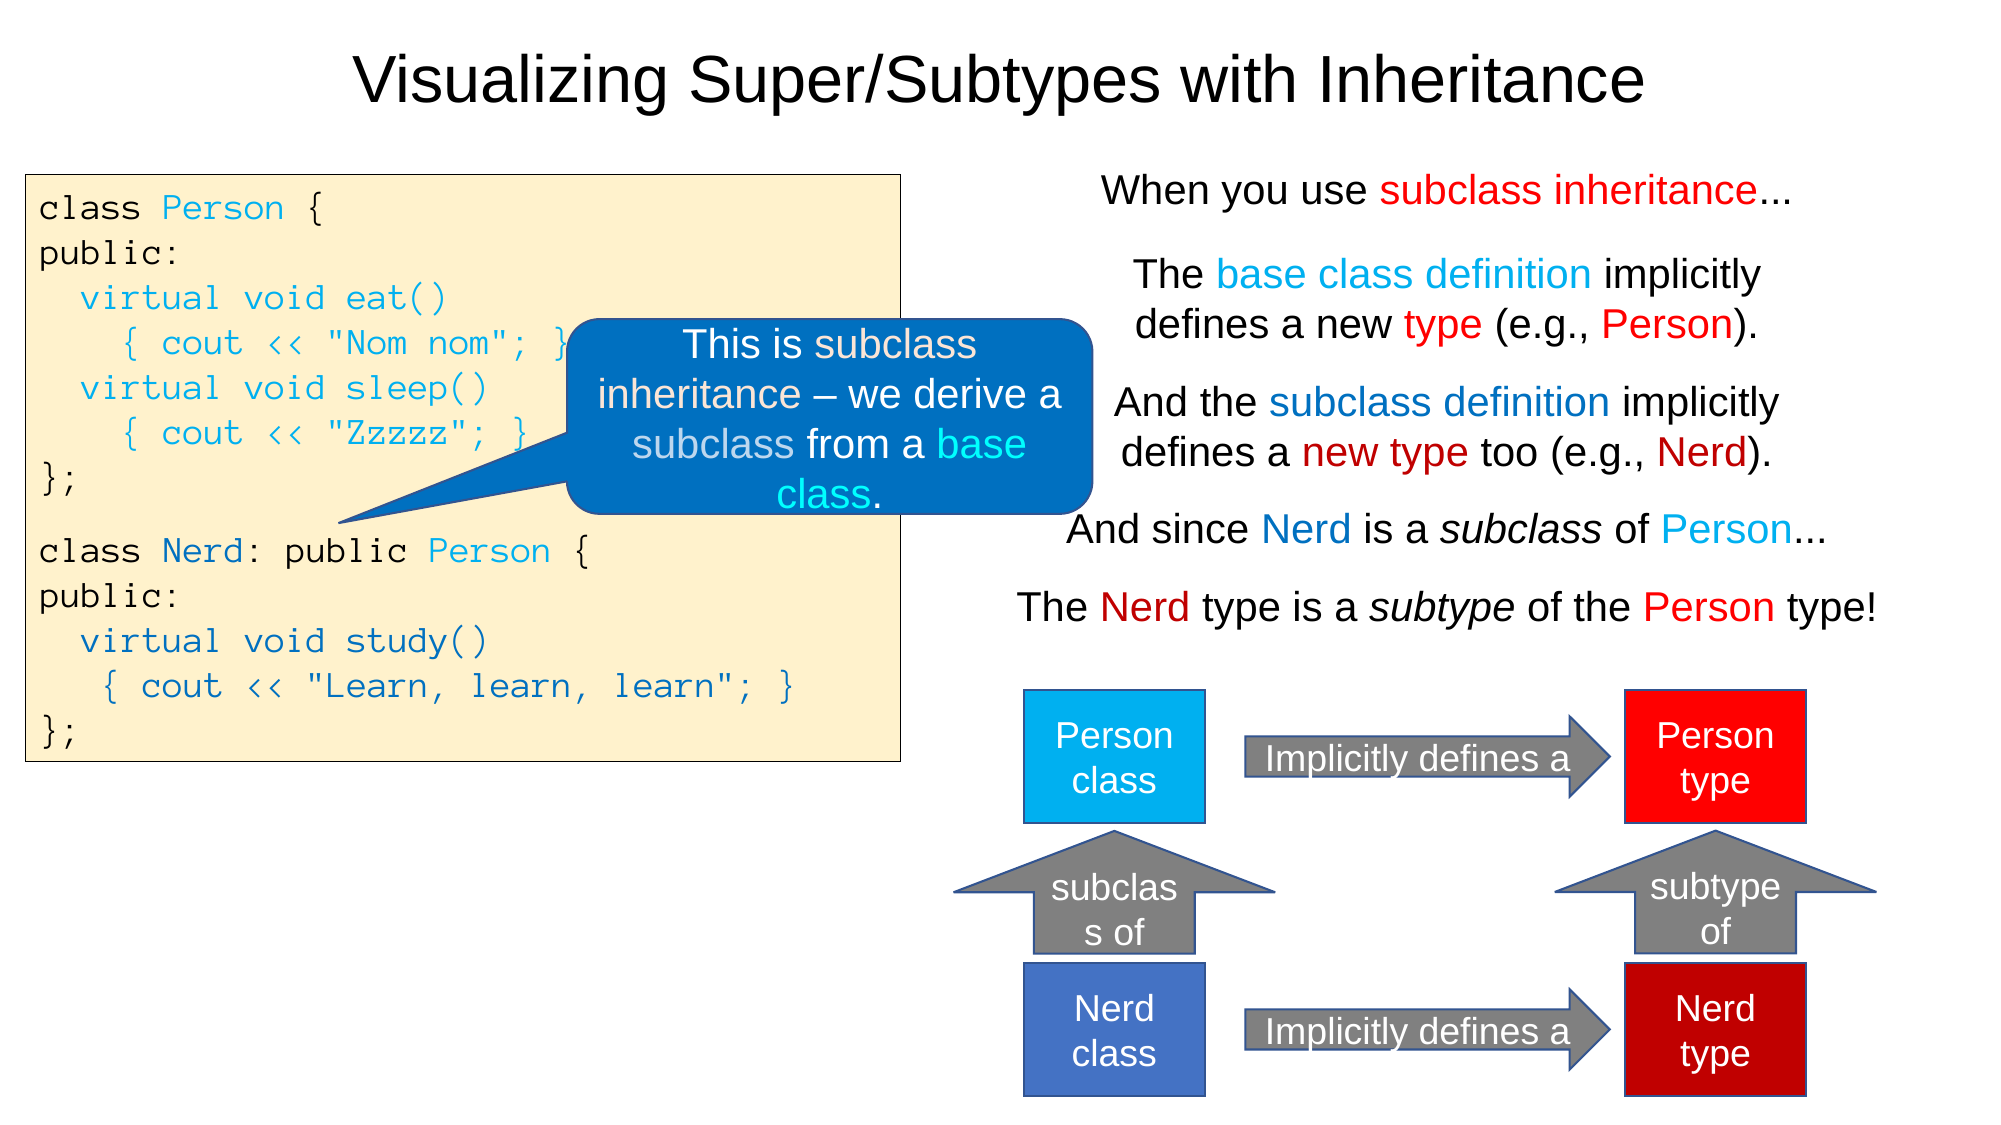

# Visualizing Super/Subtypes with Inheritance
When you use subclass inheritance...
class Person {
public:
  virtual void eat()
    { cout << "Nom nom"; }
  virtual void sleep()
    { cout << "Zzzzz"; }
};

class Nerd: public Person {
public:
  virtual void study()
   { cout << "Learn, learn, learn"; }
};

The base class definition implicitly defines a new type (e.g., Person).
This is subclass inheritance – we derive a subclass from a base class.
And the subclass definition implicitly defines a new type too (e.g., Nerd).
And since Nerd is a subclass of Person...
The Nerd type is a subtype of the Person type!
Person type
Person class
Implicitly defines a
subtype of
subclass of
Nerd class
Nerd type
Implicitly defines a